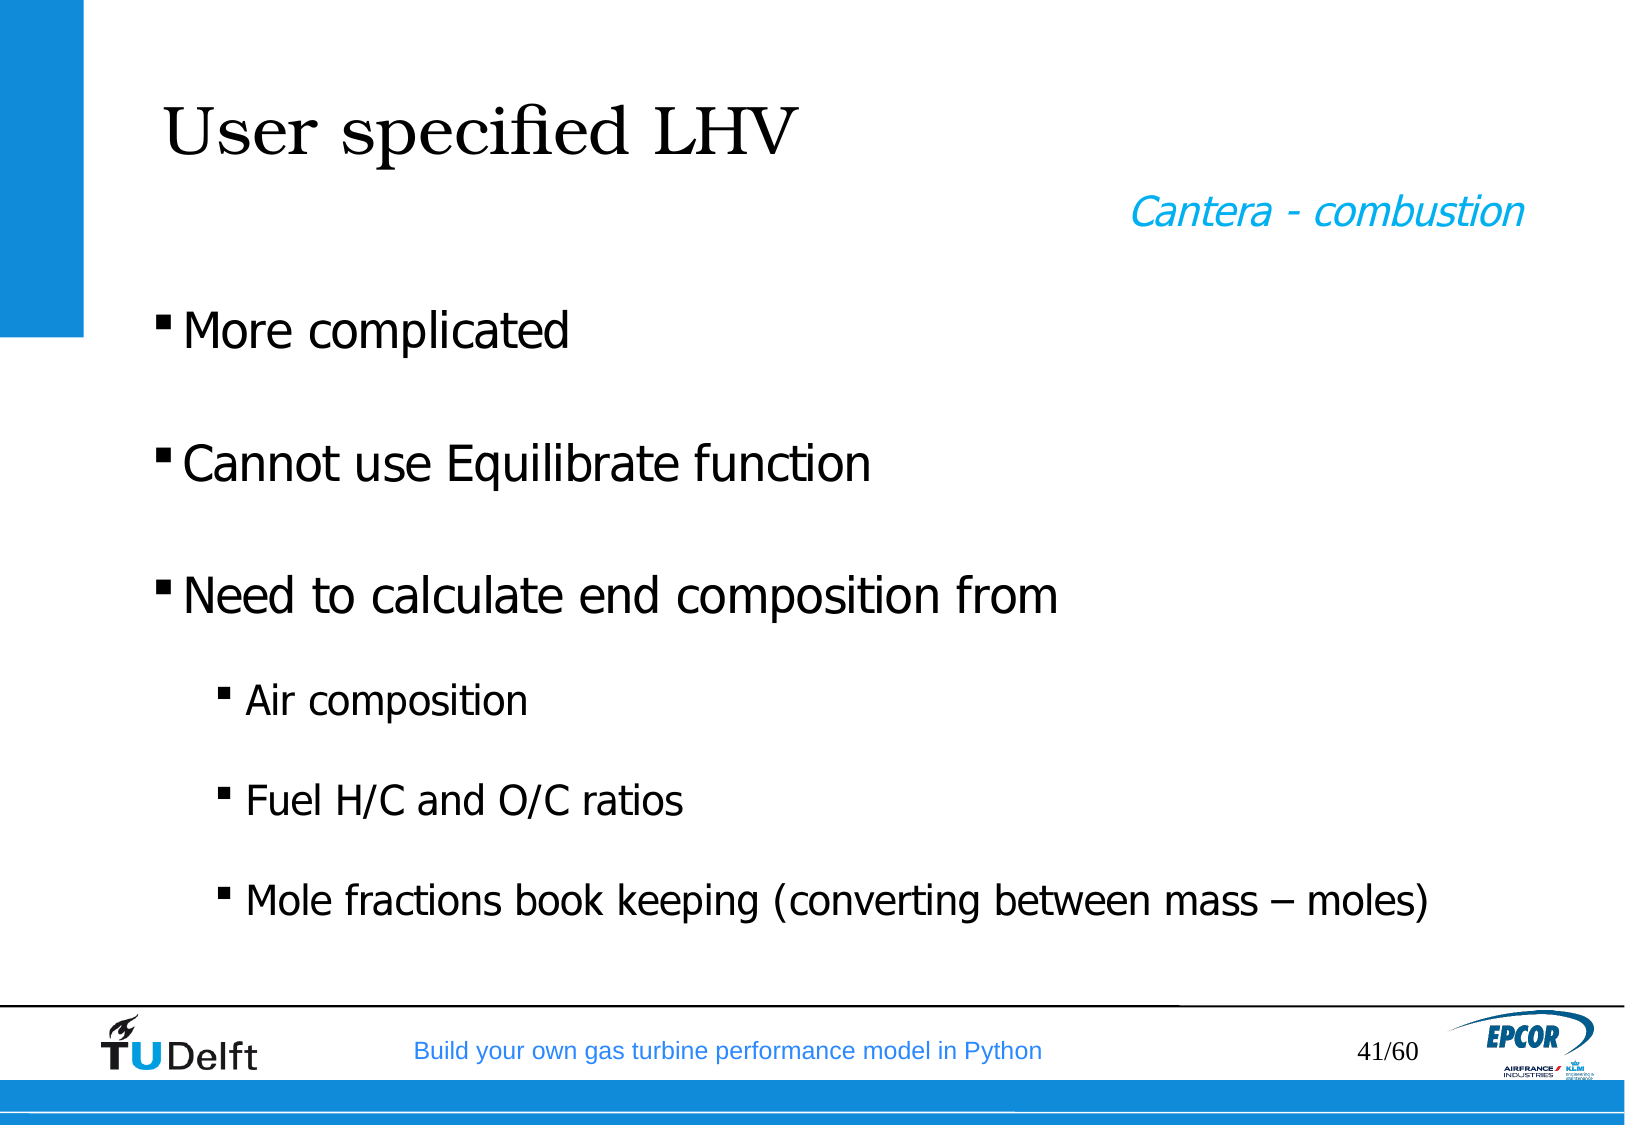

# User specified LHV
Cantera - combustion
More complicated
Cannot use Equilibrate function
Need to calculate end composition from
Air composition
Fuel H/C and O/C ratios
Mole fractions book keeping (converting between mass – moles)